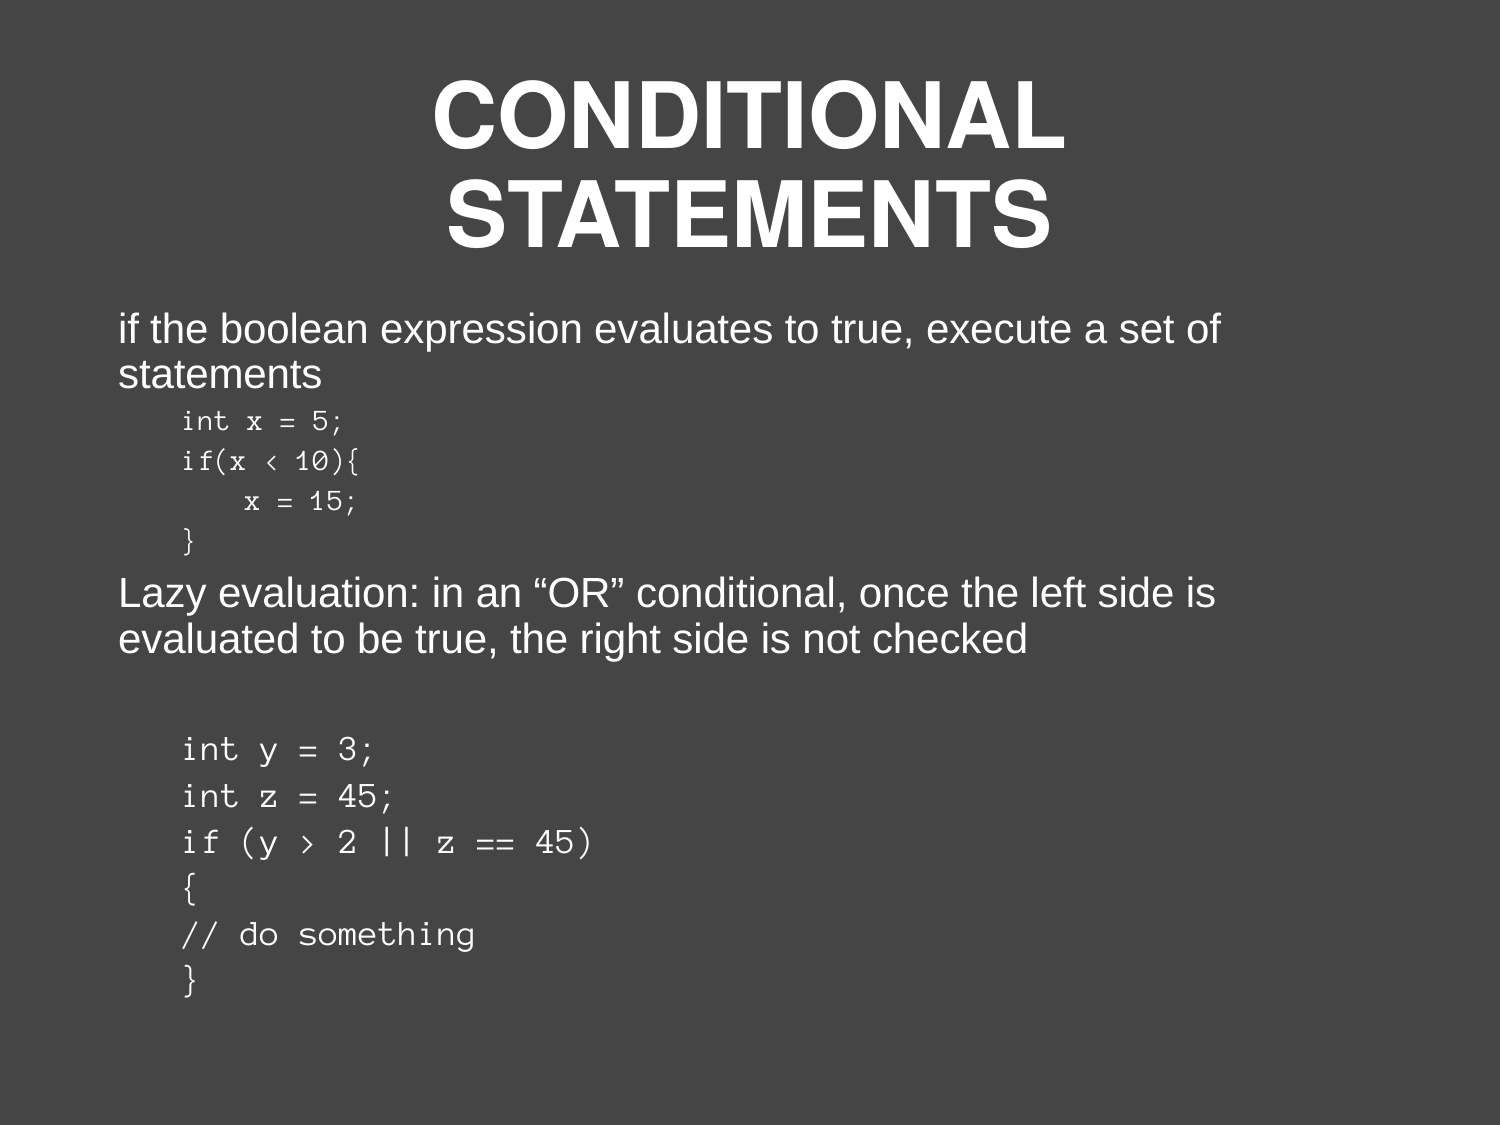

# Conditional Statements
if the boolean expression evaluates to true, execute a set of statements
int x = 5;
if(x < 10){
x = 15;
}
Lazy evaluation: in an “OR” conditional, once the left side is evaluated to be true, the right side is not checked

int y = 3;
int z = 45;
if (y > 2 || z == 45)
{
	// do something
}